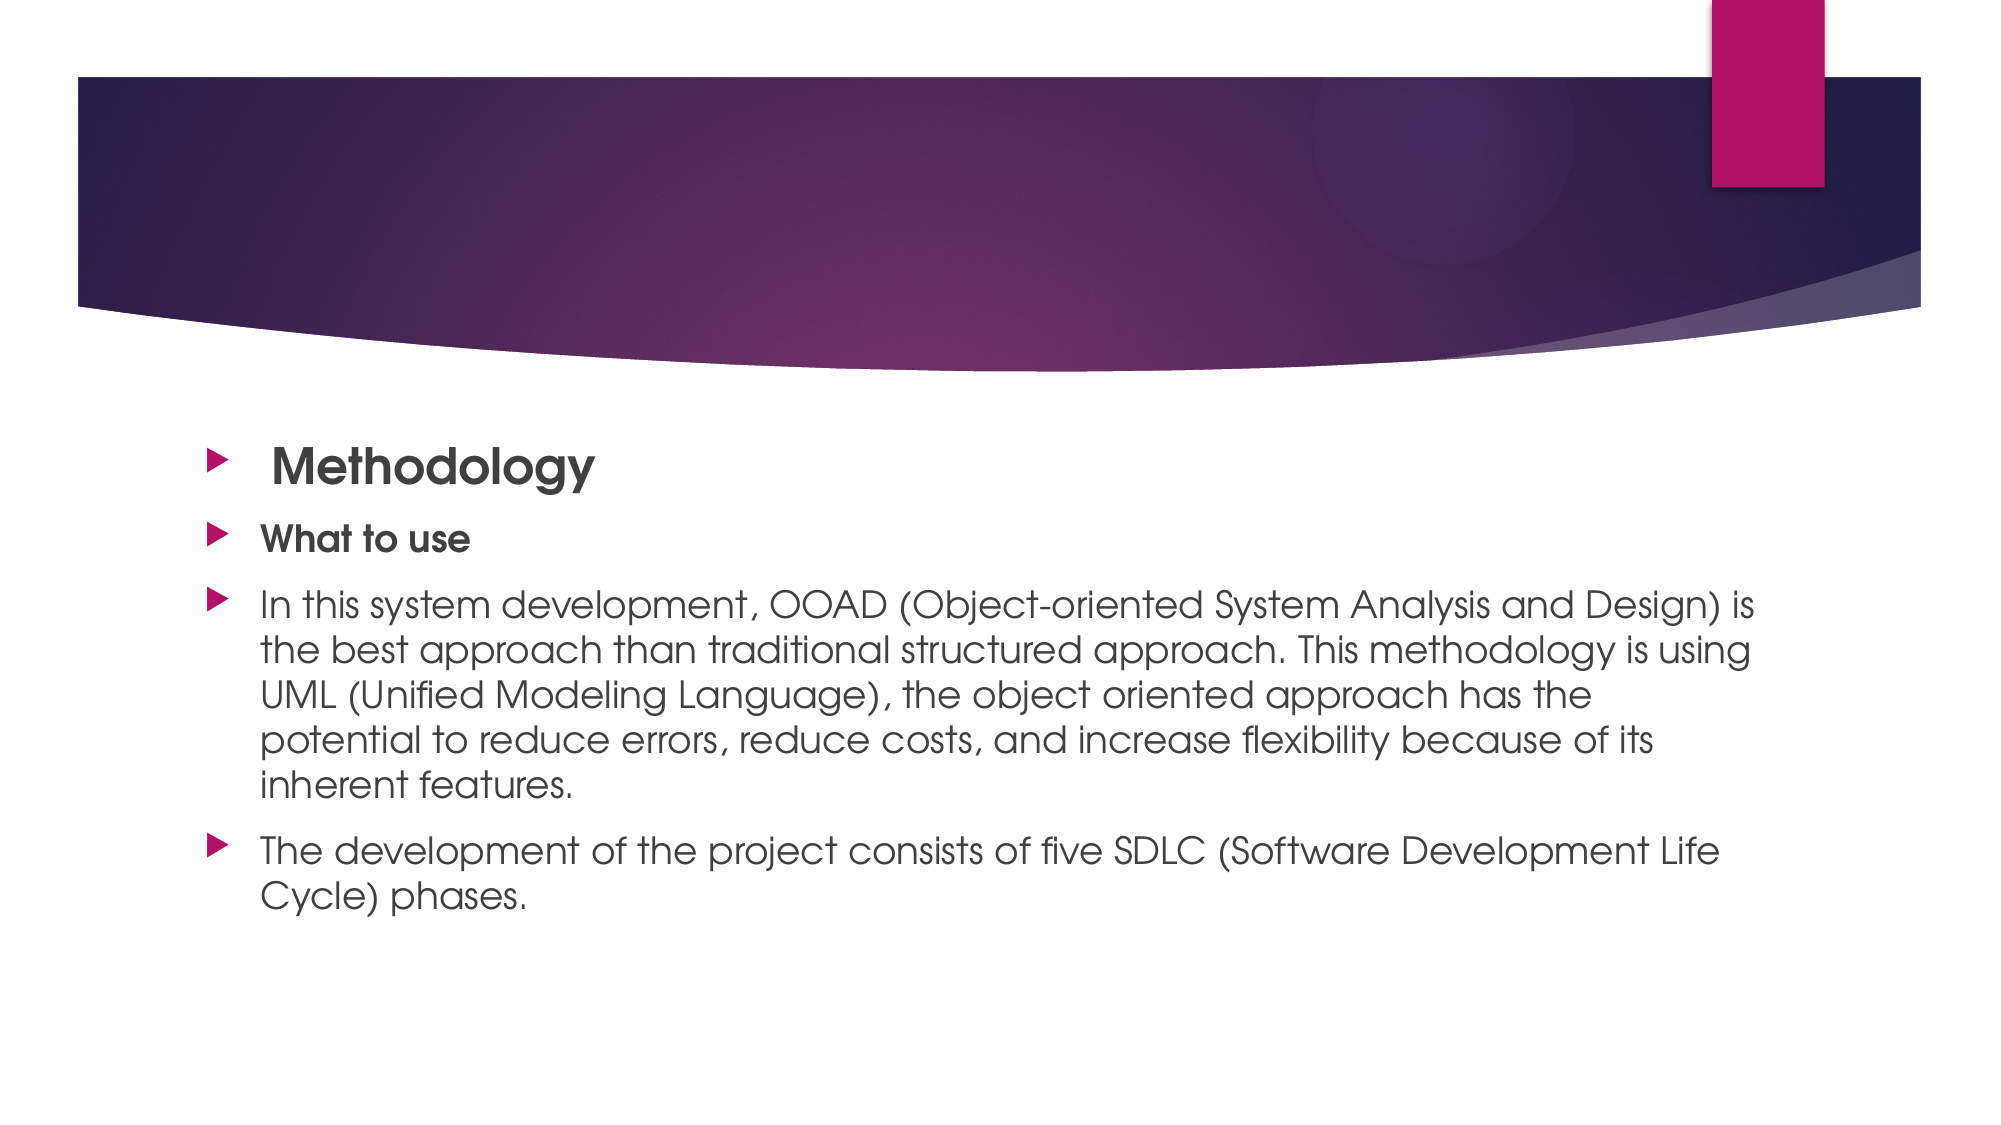

#
 Methodology
What to use
In this system development, OOAD (Object-oriented System Analysis and Design) is the best approach than traditional structured approach. This methodology is using UML (Unified Modeling Language), the object oriented approach has the potential to reduce errors, reduce costs, and increase flexibility because of its inherent features.
The development of the project consists of five SDLC (Software Development Life Cycle) phases.